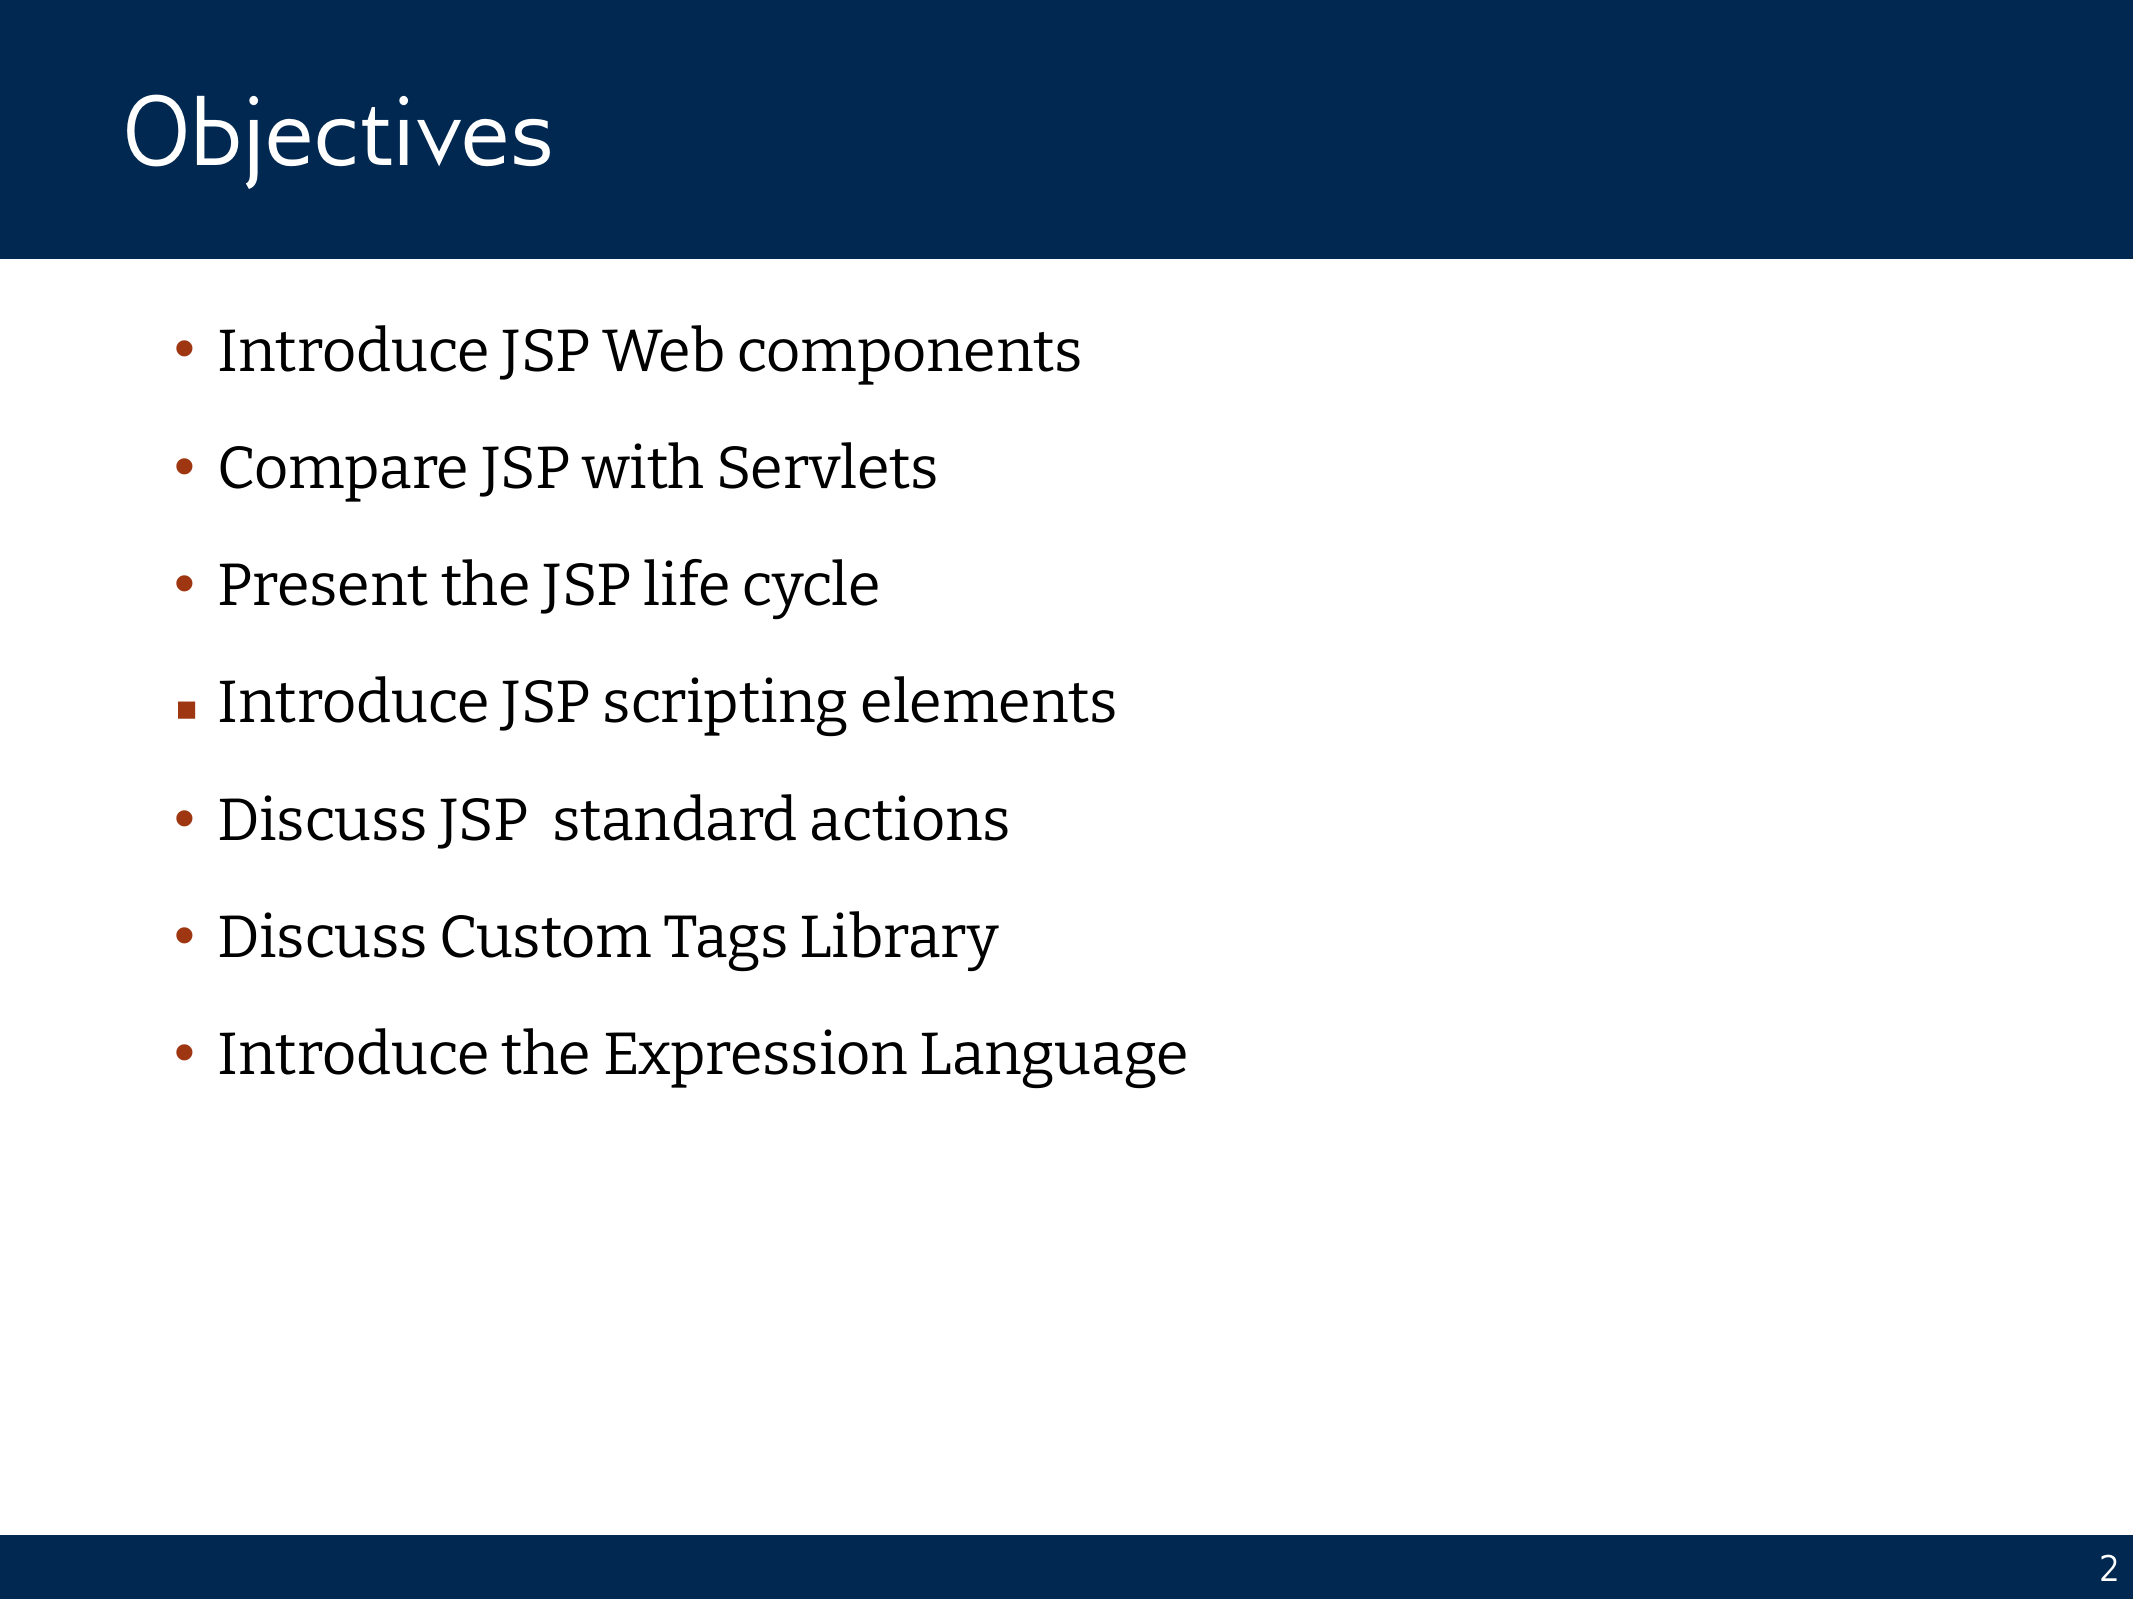

# Objectives
Introduce JSP Web components
Compare JSP with Servlets
Present the JSP life cycle
Introduce JSP scripting elements
Discuss JSP  standard actions
Discuss Custom Tags Library
Introduce the Expression Language